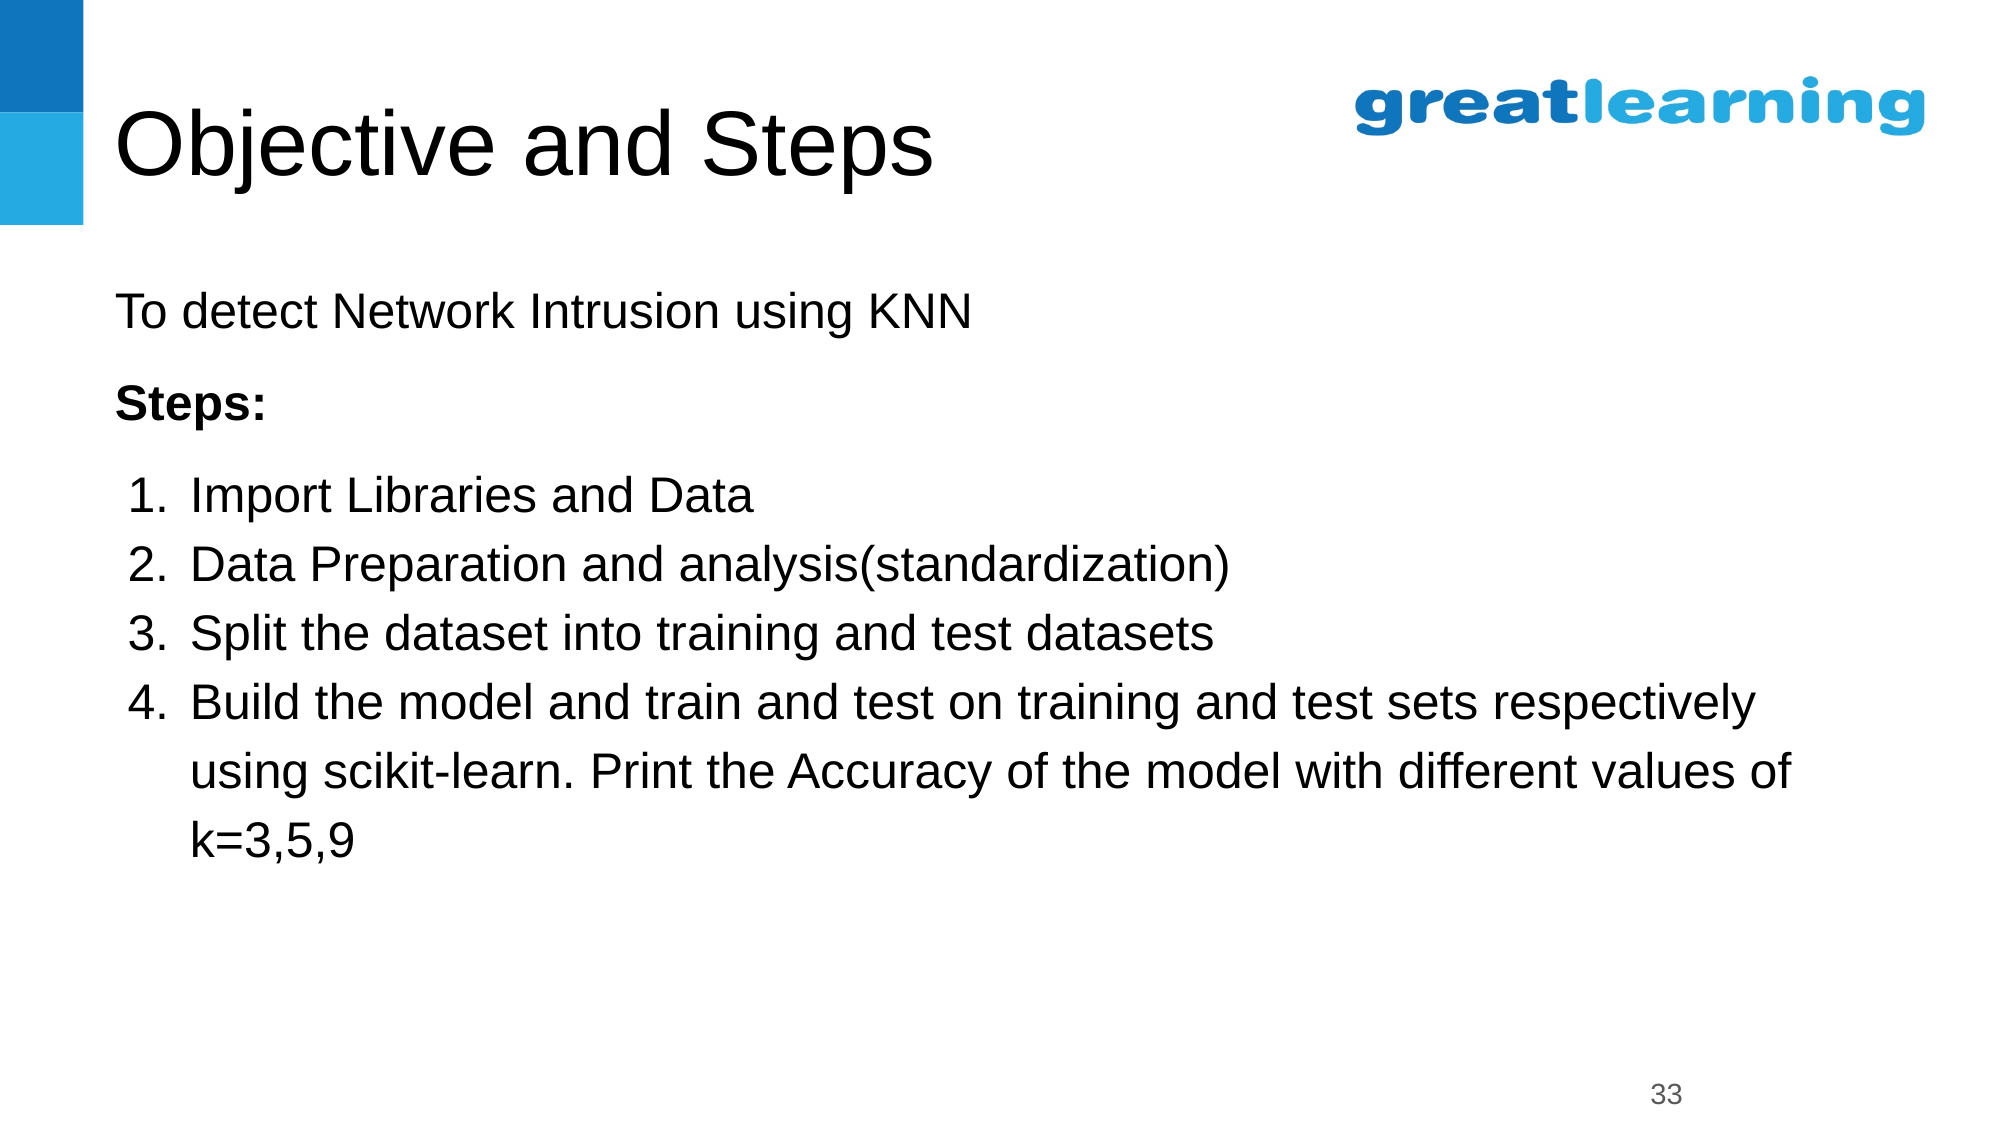

# Objective and Steps
To detect Network Intrusion using KNN
Steps:
Import Libraries and Data
Data Preparation and analysis(standardization)
Split the dataset into training and test datasets
Build the model and train and test on training and test sets respectively using scikit-learn. Print the Accuracy of the model with different values of k=3,5,9
33